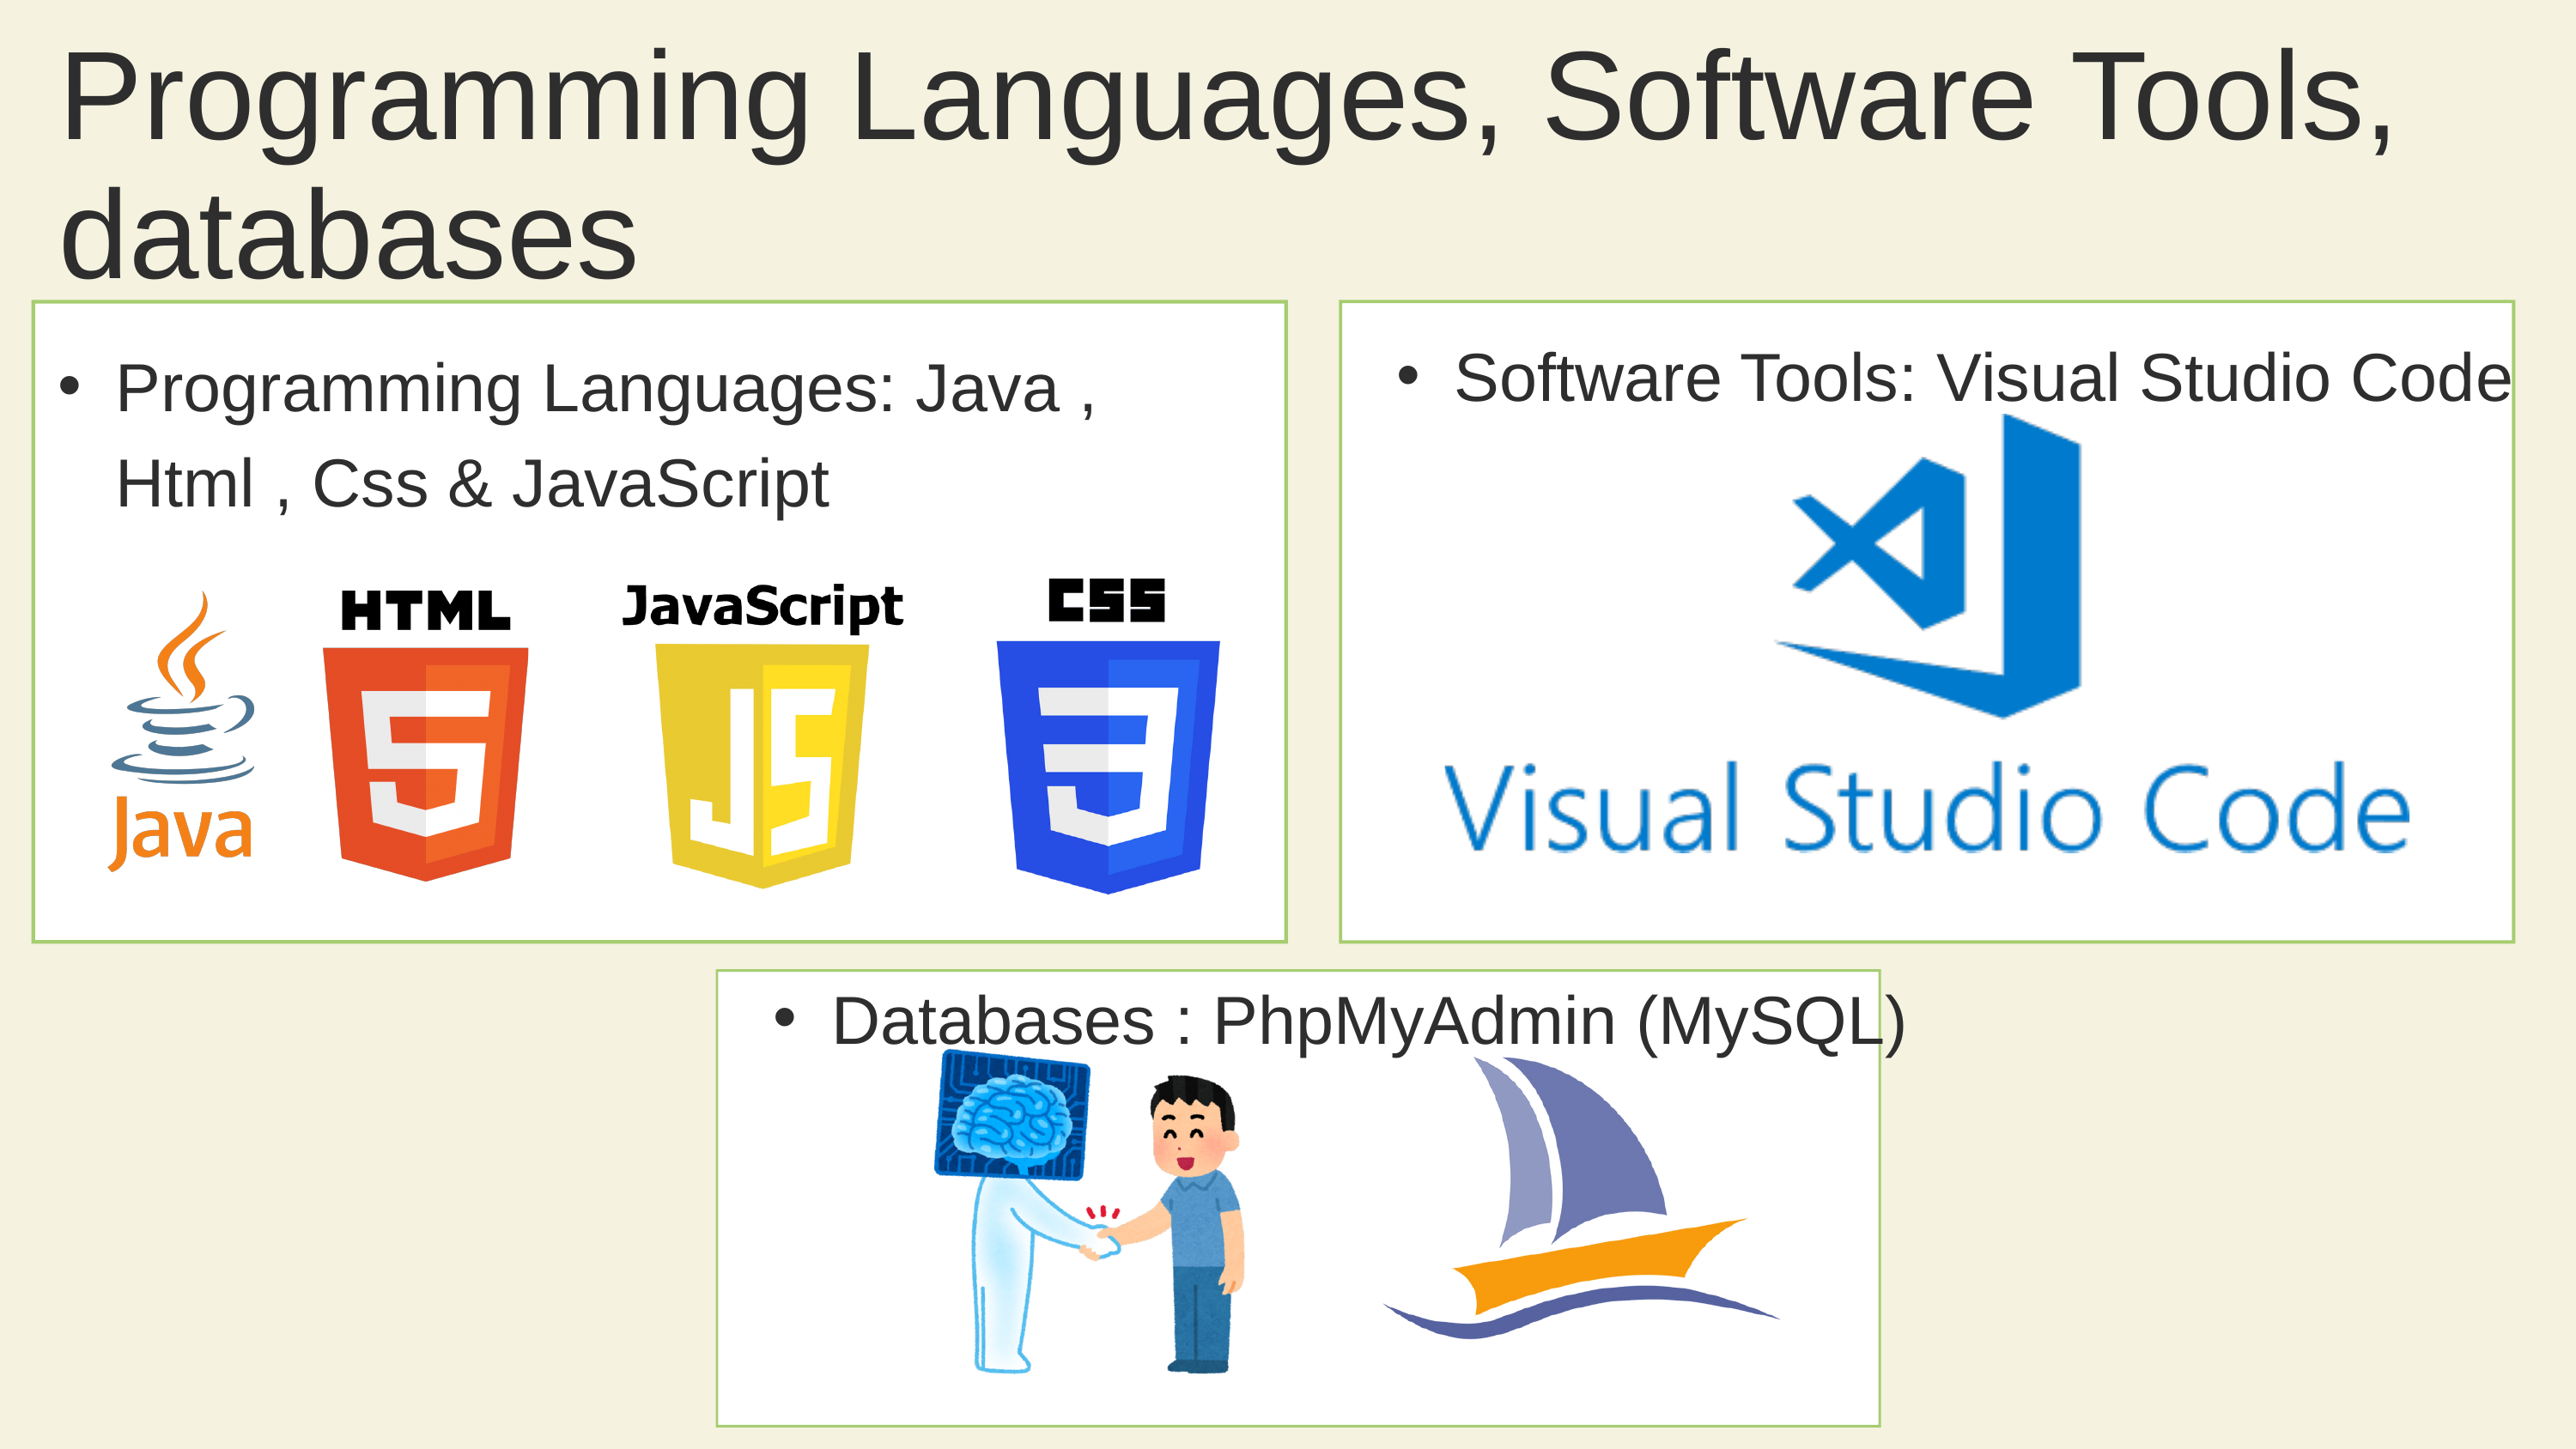

Programming Languages, Software Tools, databases

Software Tools: Visual Studio Code
Programming Languages: Java , Html , Css & JavaScript

Databases : PhpMyAdmin (MySQL)